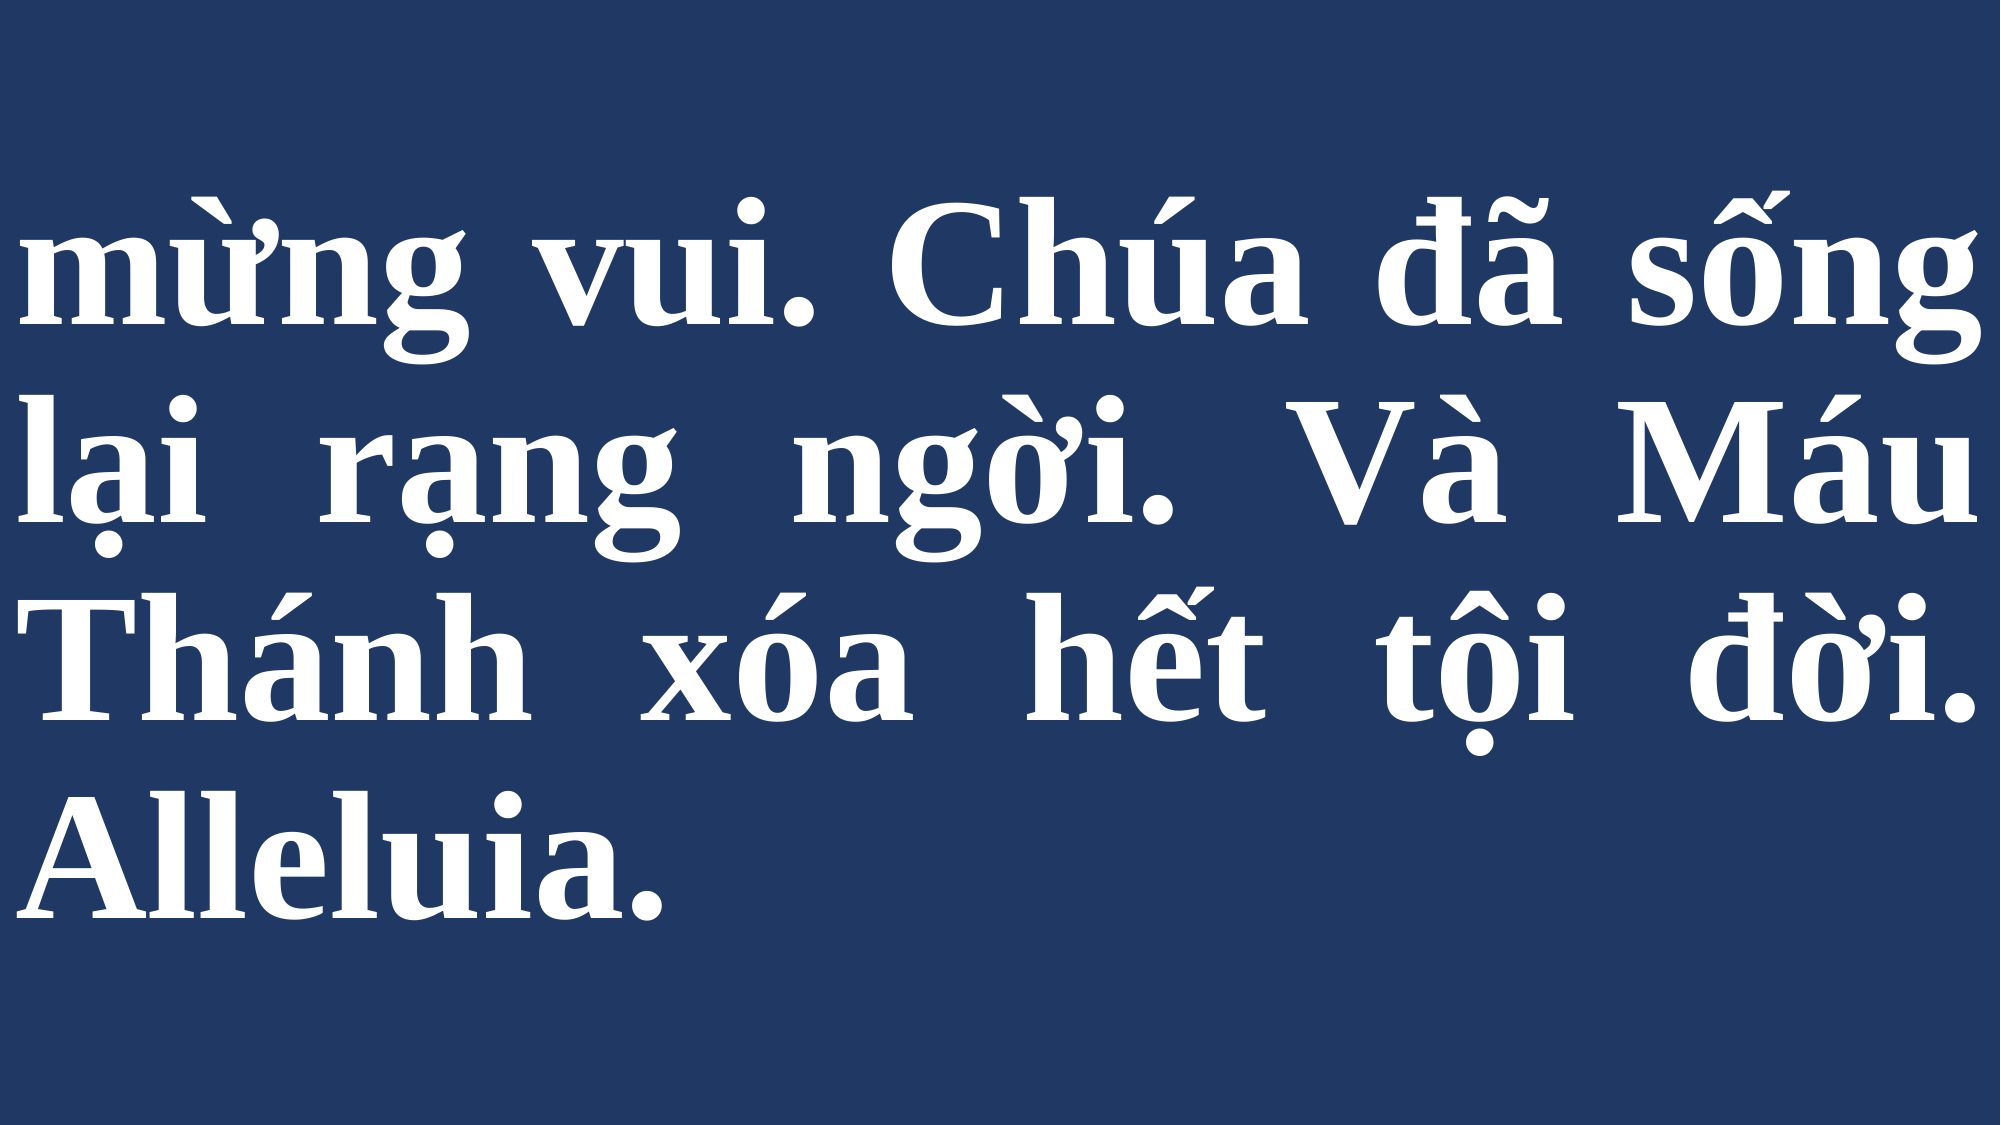

# mừng vui. Chúa đã sống lại rạng ngời. Và Máu Thánh xóa hết tội đời. Alleluia.